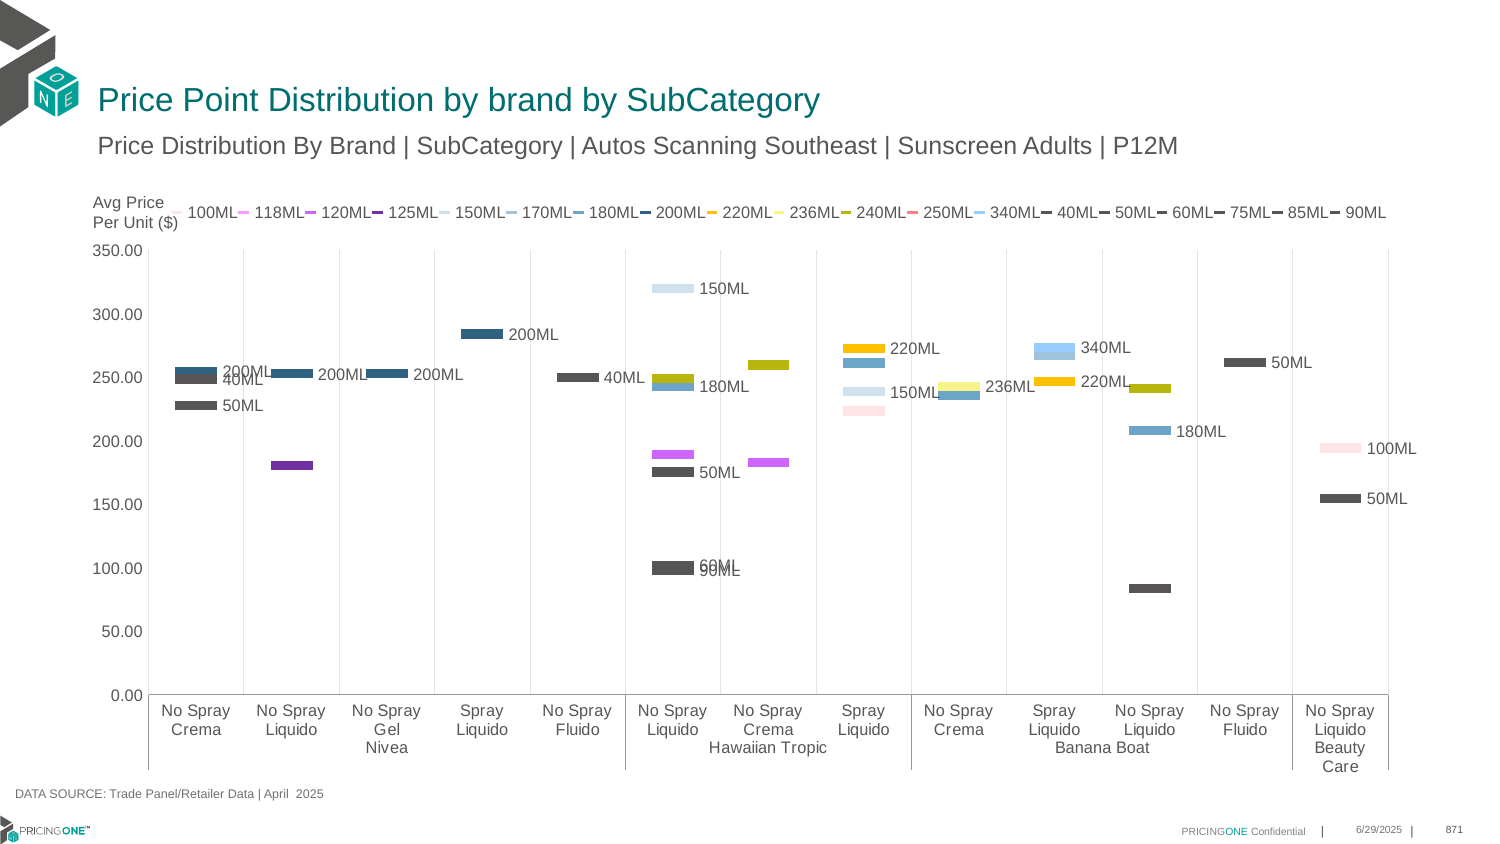

# Price Point Distribution by brand by SubCategory
Price Distribution By Brand | SubCategory | Autos Scanning Southeast | Sunscreen Adults | P12M

### Chart

| Category | 100ML | 118ML | 120ML | 125ML | 150ML | 170ML | 180ML | 200ML | 220ML | 236ML | 240ML | 250ML | 340ML | 40ML | 50ML | 60ML | 75ML | 85ML | 90ML |
|---|---|---|---|---|---|---|---|---|---|---|---|---|---|---|---|---|---|---|---|
| No Spray Crema | None | None | None | None | None | None | None | 254.4931 | None | None | None | None | None | 248.7004 | 227.9312 | None | None | None | None |
| No Spray Liquido | None | None | None | 180.3404 | None | None | None | 252.7947 | None | None | None | None | None | None | None | None | None | None | None |
| No Spray Gel | None | None | None | None | None | None | None | 252.8974 | None | None | None | None | None | None | None | None | None | None | None |
| Spray Liquido | None | None | None | None | None | None | None | 284.0809 | None | None | None | None | None | None | None | None | None | None | None |
| No Spray Fluido | None | None | None | None | None | None | None | None | None | None | None | None | None | 249.7146 | None | None | None | None | None |
| No Spray Liquido | None | None | 189.2021 | None | 320.0 | None | 242.8672 | None | None | None | 249.063 | None | None | None | 175.3659 | 101.9609 | None | None | 97.7547 |
| No Spray Crema | None | None | 182.657 | None | None | None | None | None | None | None | 259.6526 | None | None | None | None | None | None | None | None |
| Spray Liquido | 223.3404 | None | None | None | 238.543 | None | 261.1428 | None | 272.6593 | None | None | None | None | None | None | None | None | None | None |
| No Spray Crema | None | None | None | None | None | None | 235.574 | None | None | 242.6428 | None | None | None | None | None | None | None | None | None |
| Spray Liquido | None | None | None | None | None | 267.1517 | None | None | 246.4649 | None | None | None | 273.5553 | None | None | None | None | None | None |
| No Spray Liquido | None | None | None | None | None | None | 207.8832 | None | None | None | 241.0795 | None | None | None | None | 83.5592 | None | None | None |
| No Spray Fluido | None | None | None | None | None | None | None | None | None | None | None | None | None | None | 261.8225 | None | None | None | None |
| No Spray Liquido | 194.2405 | None | None | None | None | None | None | None | None | None | None | None | None | None | 154.4767 | None | None | None | None |
Avg Price
Per Unit ($)
DATA SOURCE: Trade Panel/Retailer Data | April  2025
6/29/2025
871